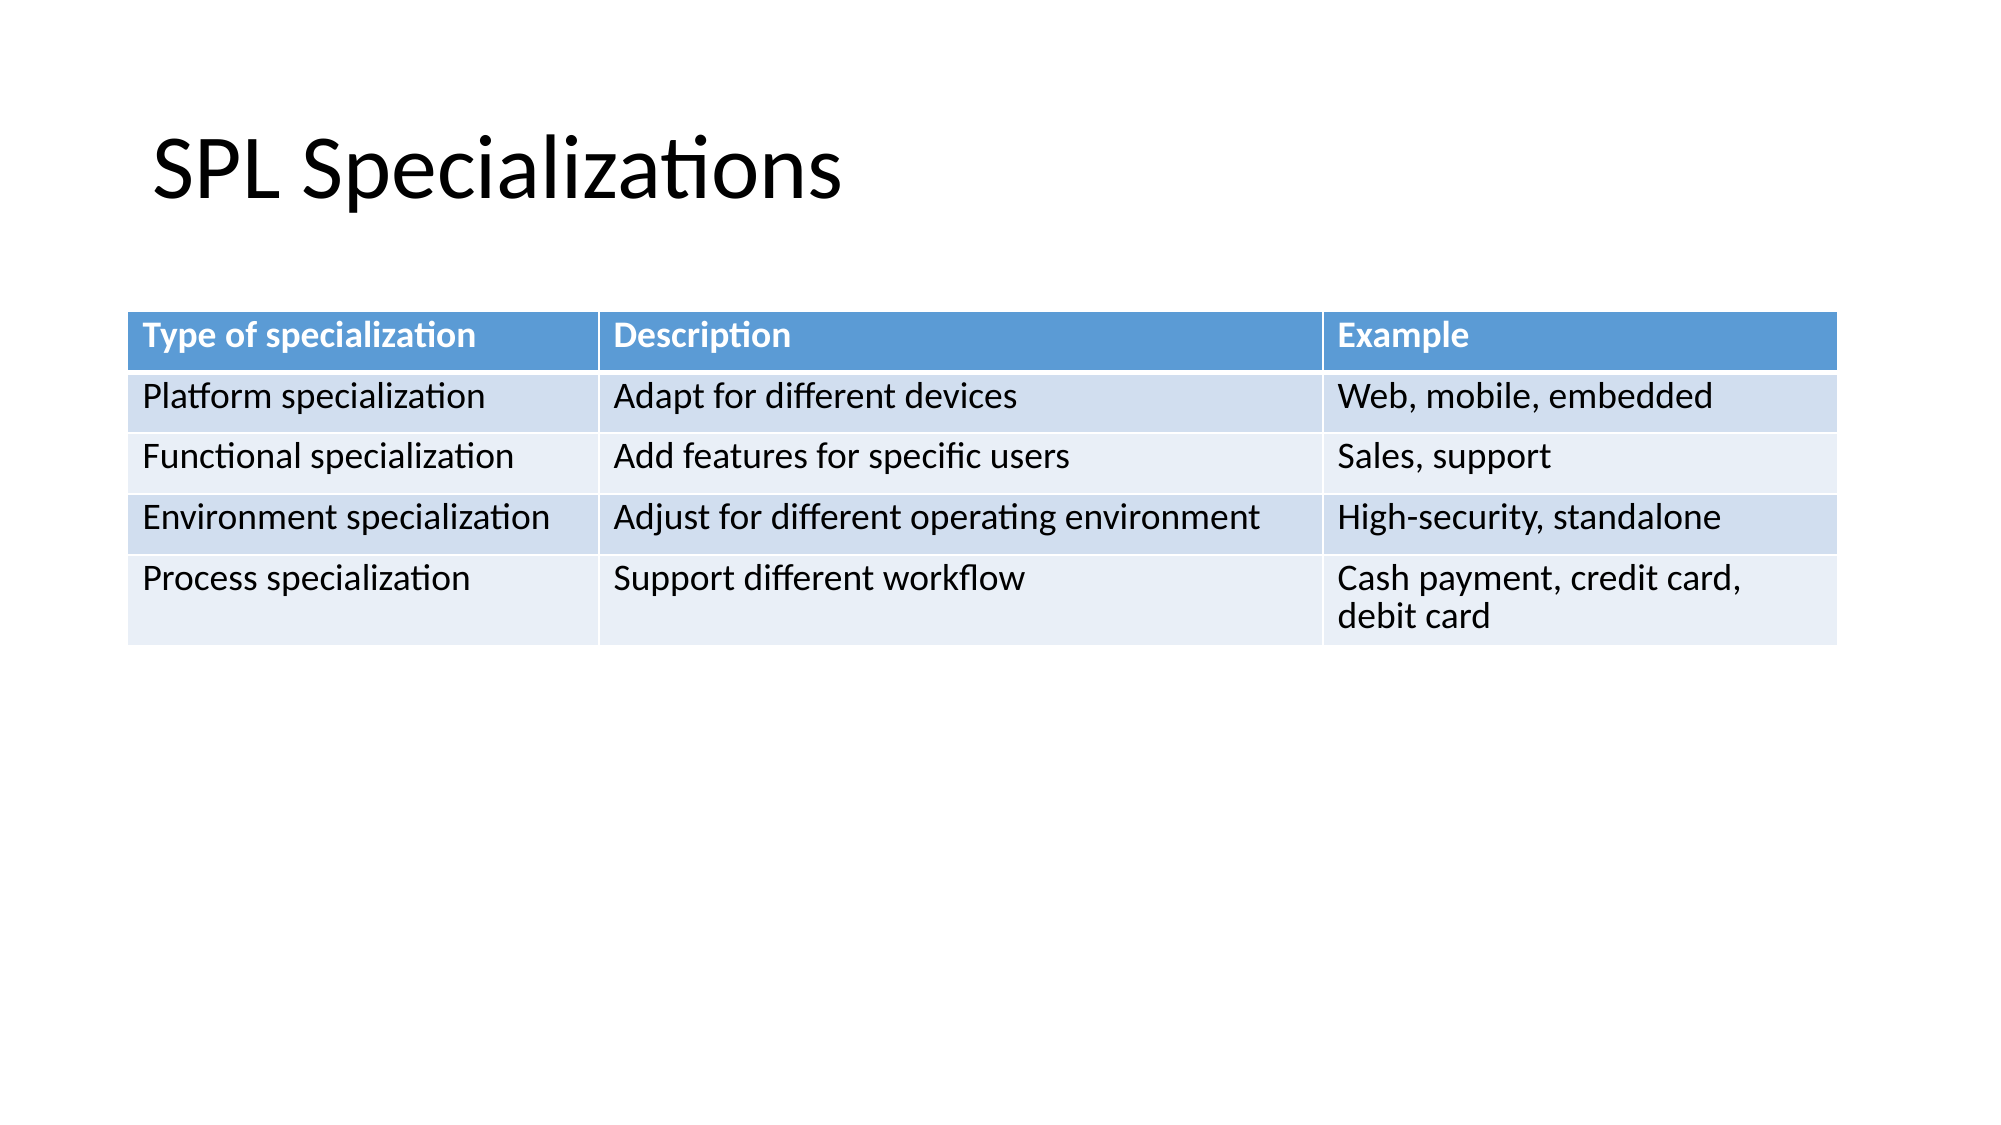

# SPL Specializations
| Type of specialization | Description | Example |
| --- | --- | --- |
| Platform specialization | Adapt for different devices | Web, mobile, embedded |
| Functional specialization | Add features for specific users | Sales, support |
| Environment specialization | Adjust for different operating environment | High-security, standalone |
| Process specialization | Support different workflow | Cash payment, credit card, debit card |